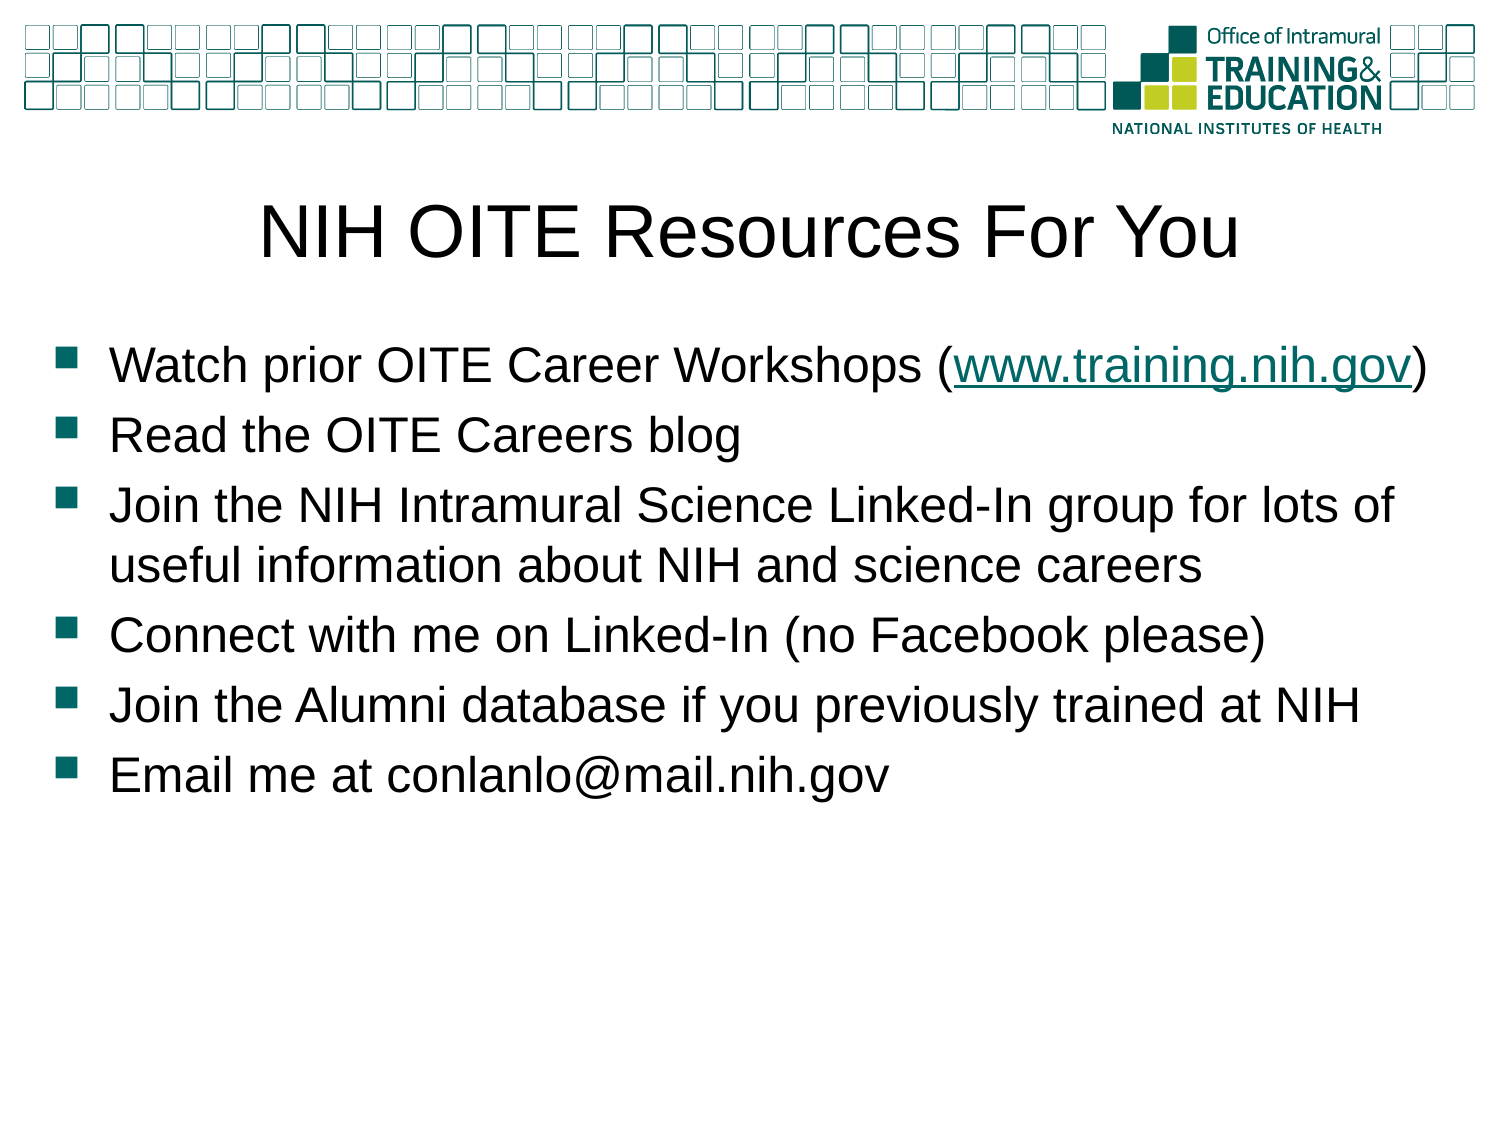

# NIH OITE Resources For You
Watch prior OITE Career Workshops (www.training.nih.gov)
Read the OITE Careers blog
Join the NIH Intramural Science Linked-In group for lots of useful information about NIH and science careers
Connect with me on Linked-In (no Facebook please)
Join the Alumni database if you previously trained at NIH
Email me at conlanlo@mail.nih.gov